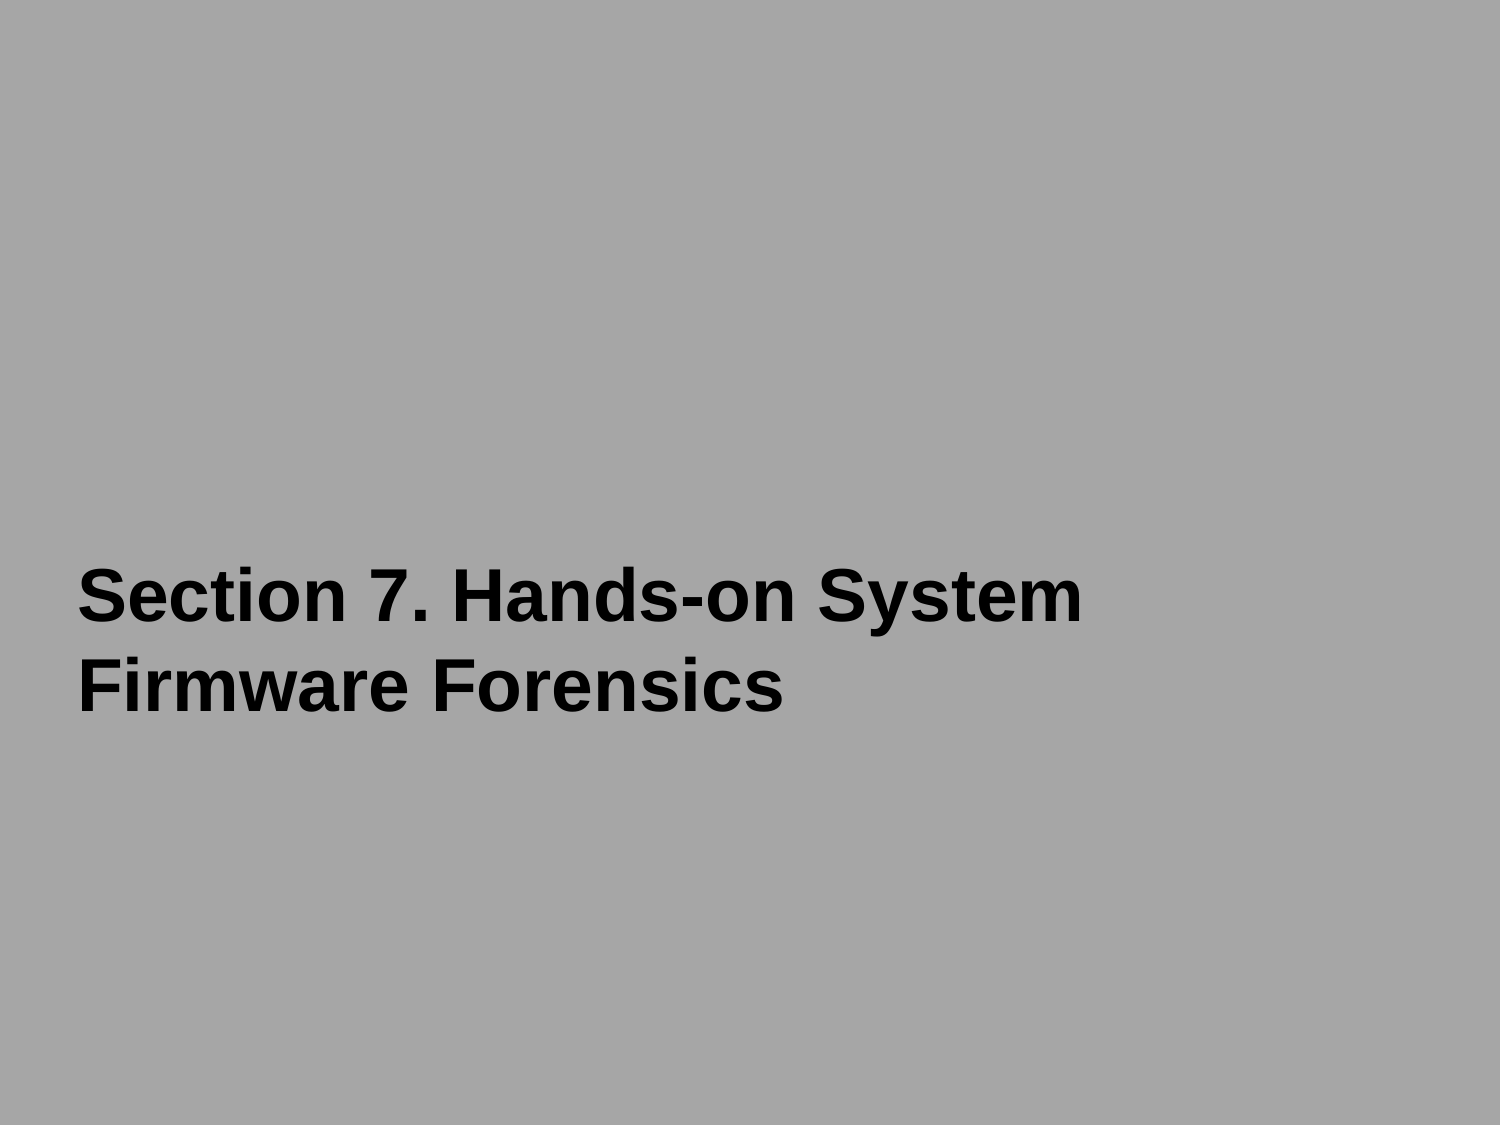

# Section 7. Hands-on System Firmware Forensics